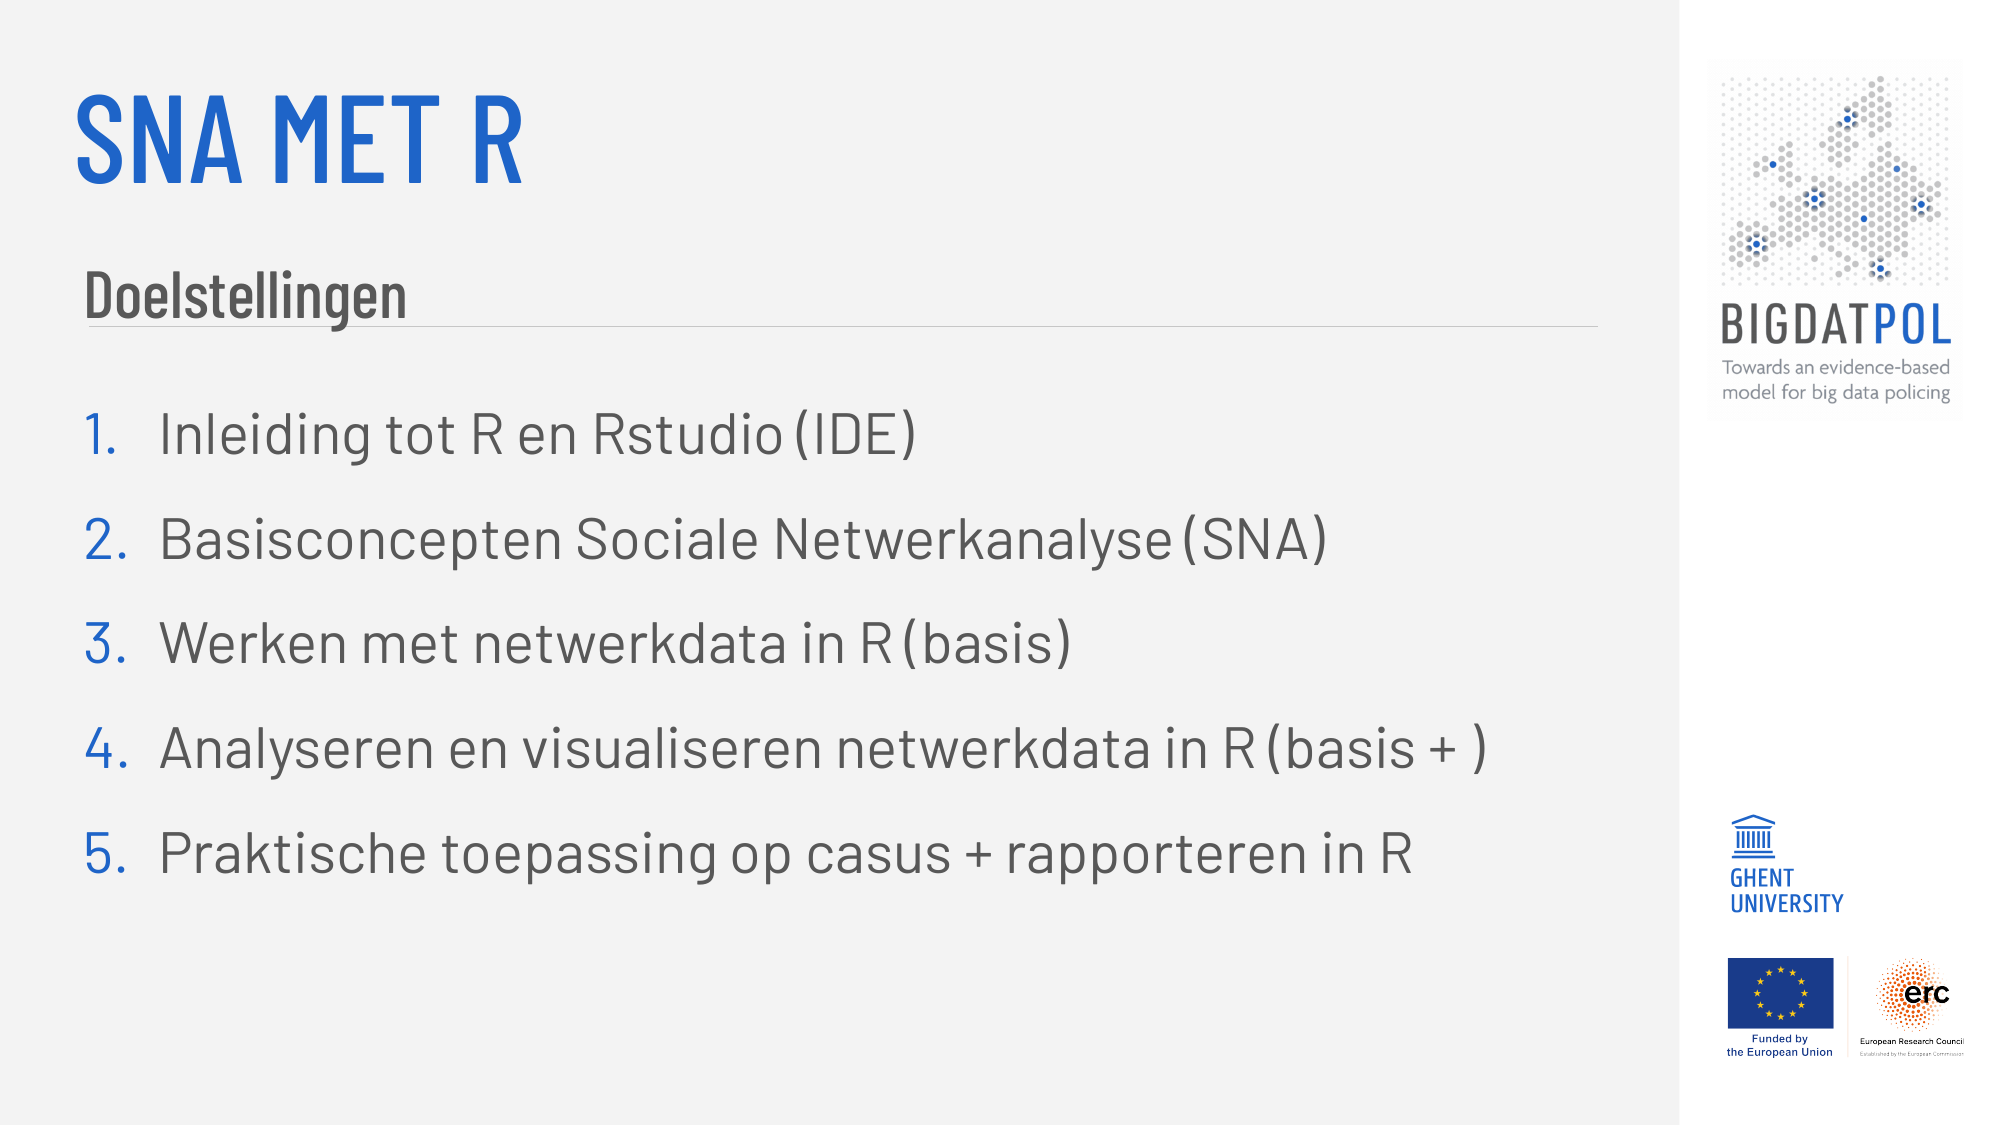

# SNA met r
Doelstellingen

Inleiding tot R en Rstudio (IDE)
Basisconcepten Sociale Netwerkanalyse (SNA)
Werken met netwerkdata in R (basis)
Analyseren en visualiseren netwerkdata in R (basis + )
Praktische toepassing op casus + rapporteren in R